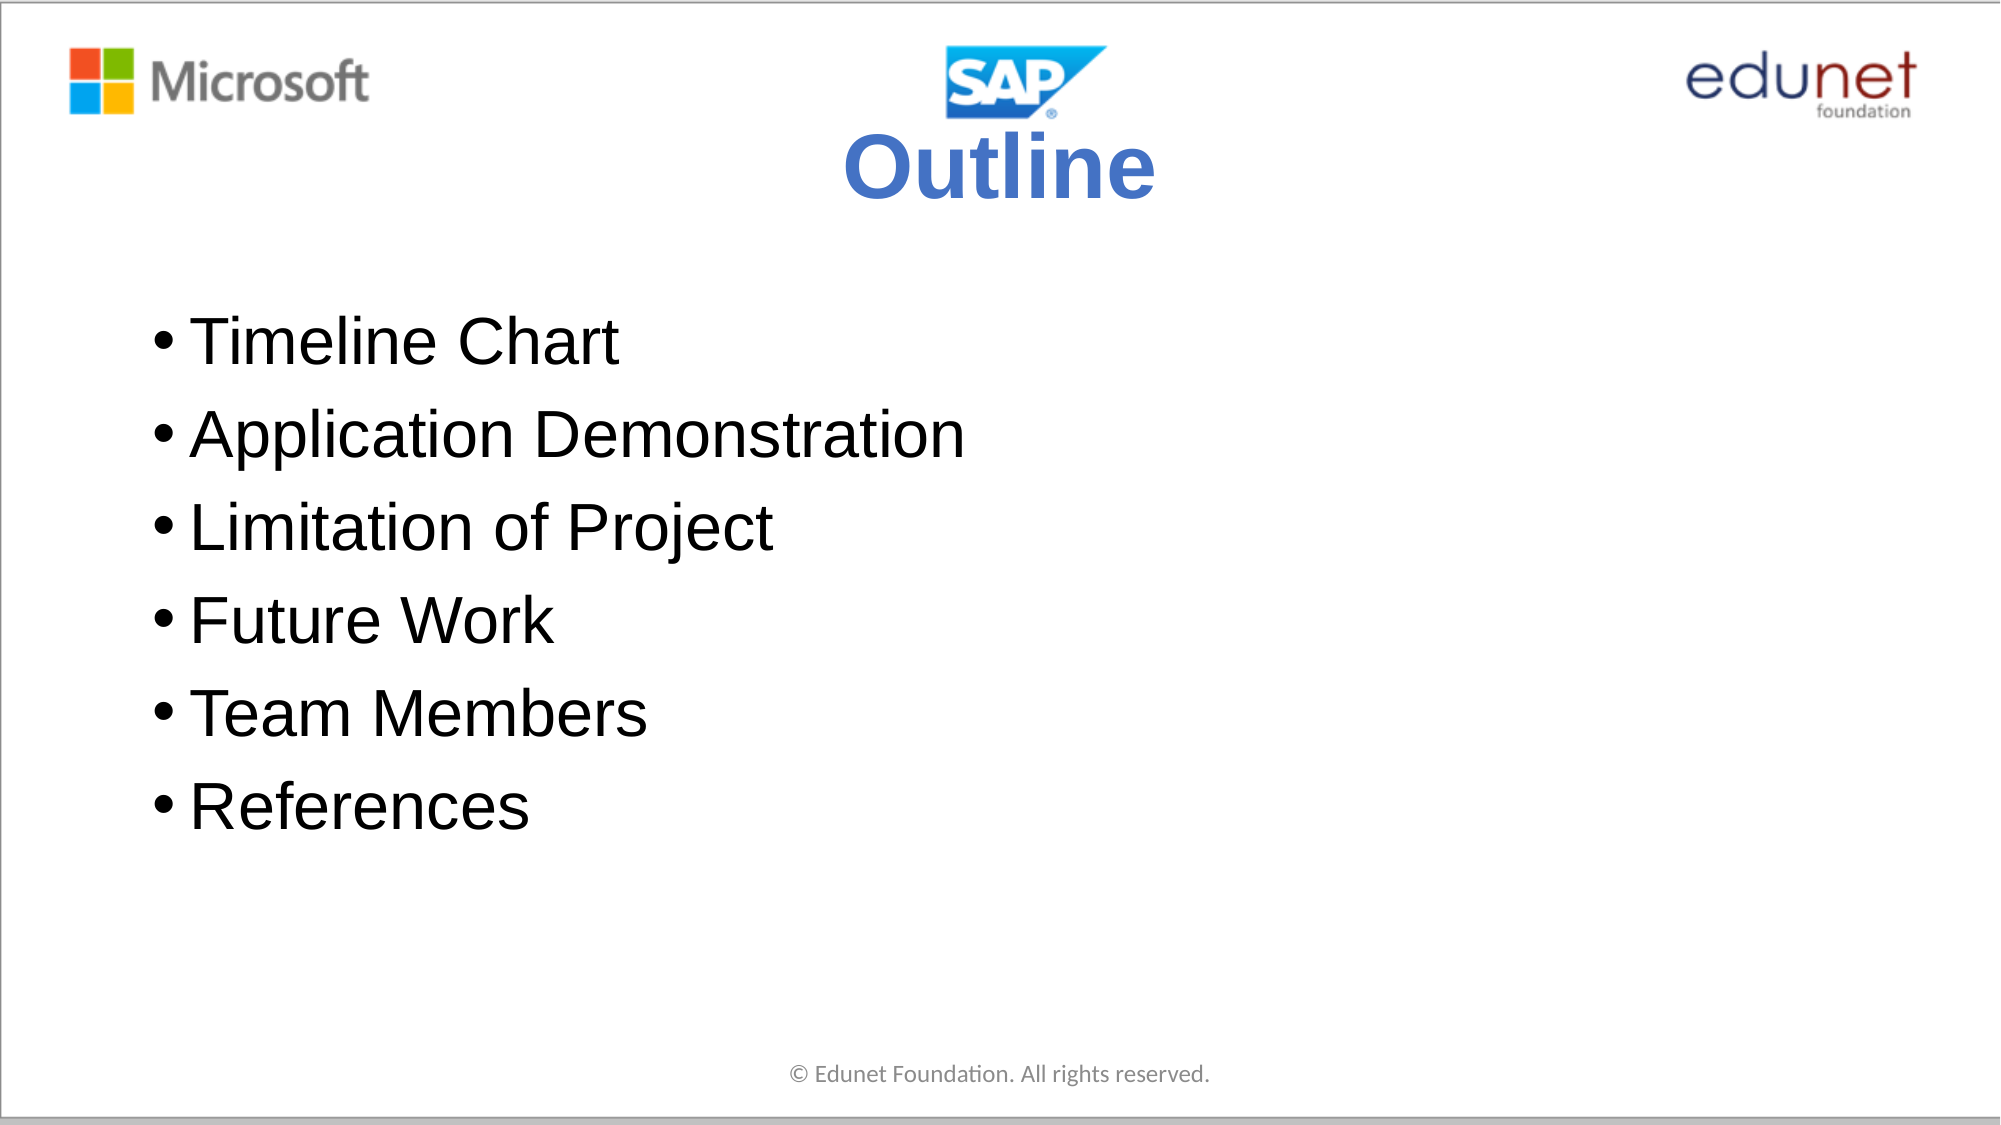

# Outline
Timeline Chart
Application Demonstration
Limitation of Project
Future Work
Team Members
References

© Edunet Foundation. All rights reserved.